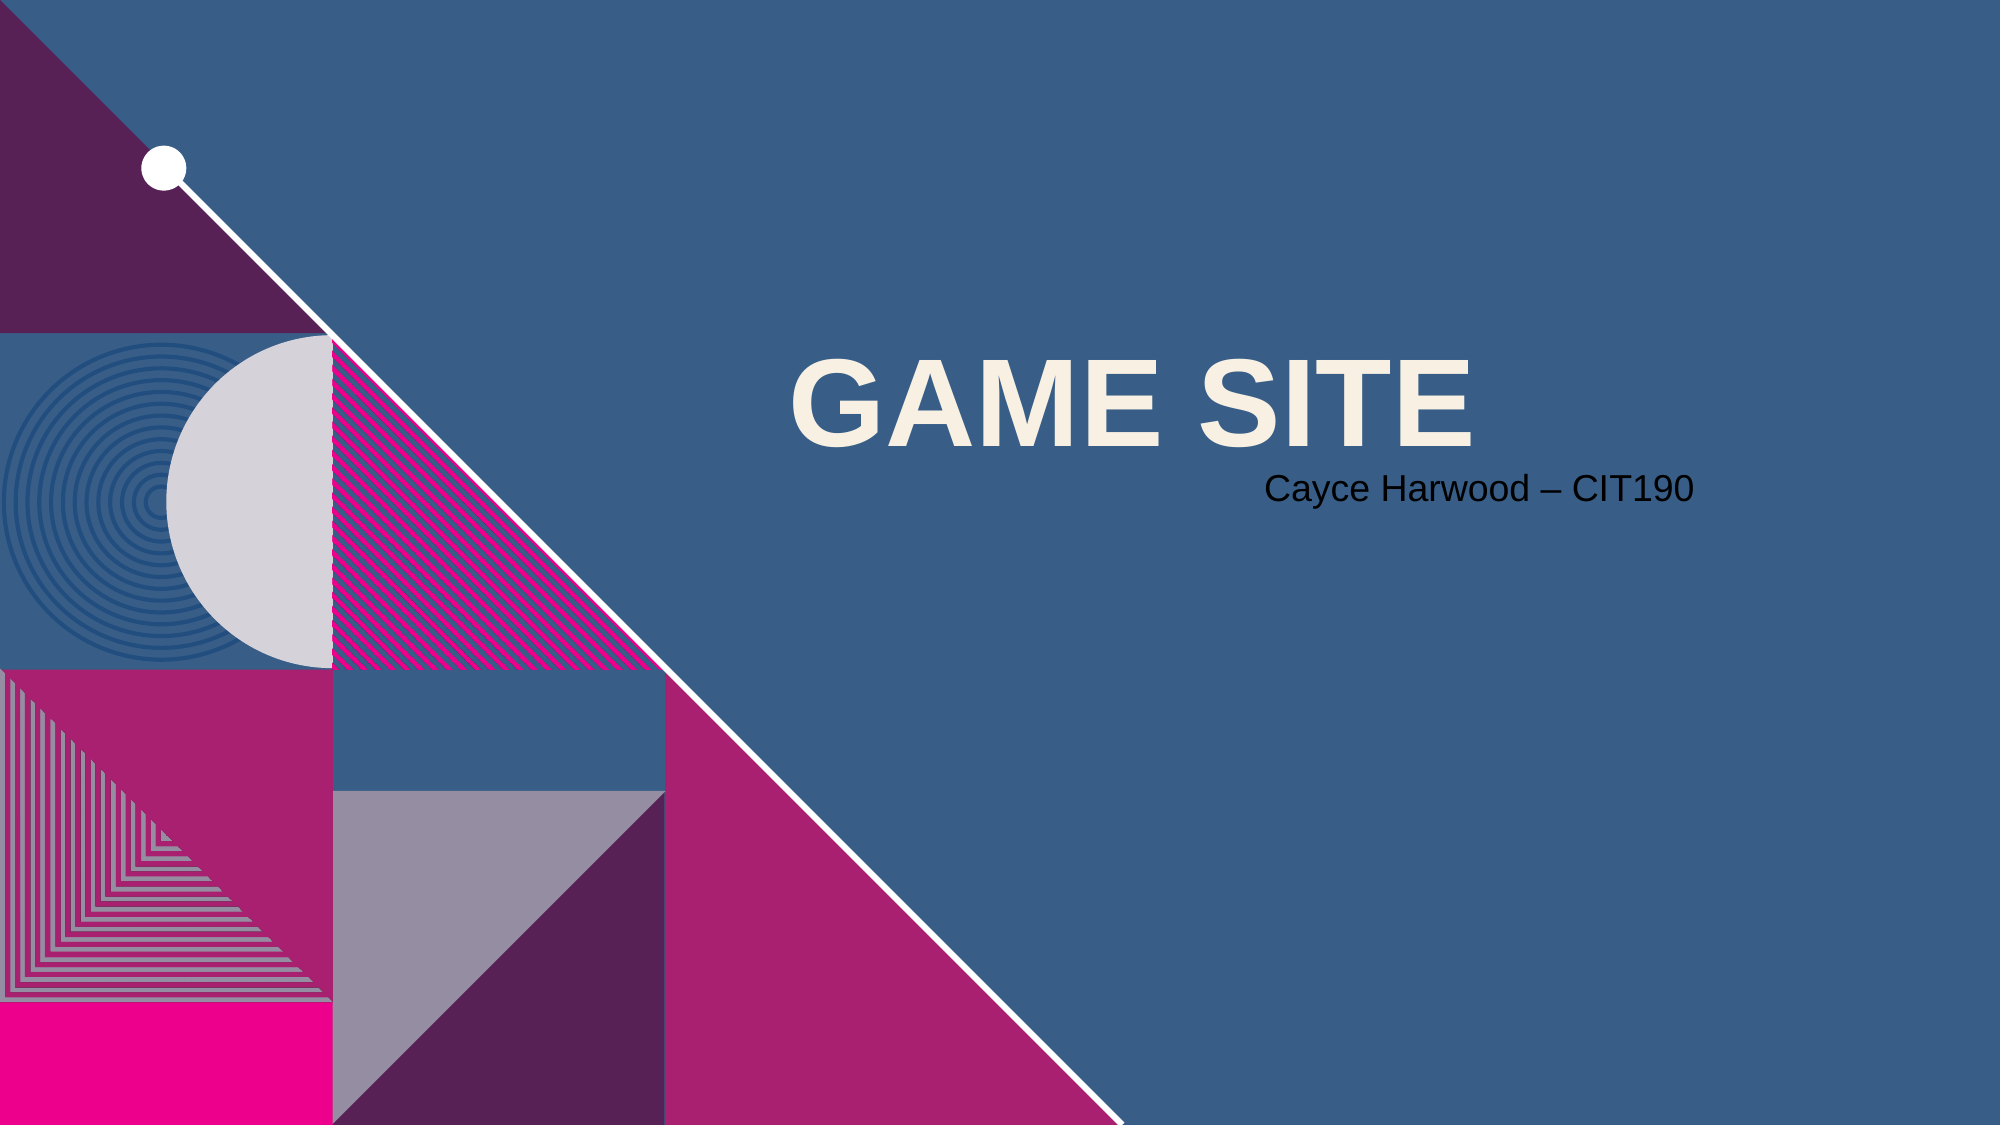

# Game Site
Cayce Harwood – CIT190